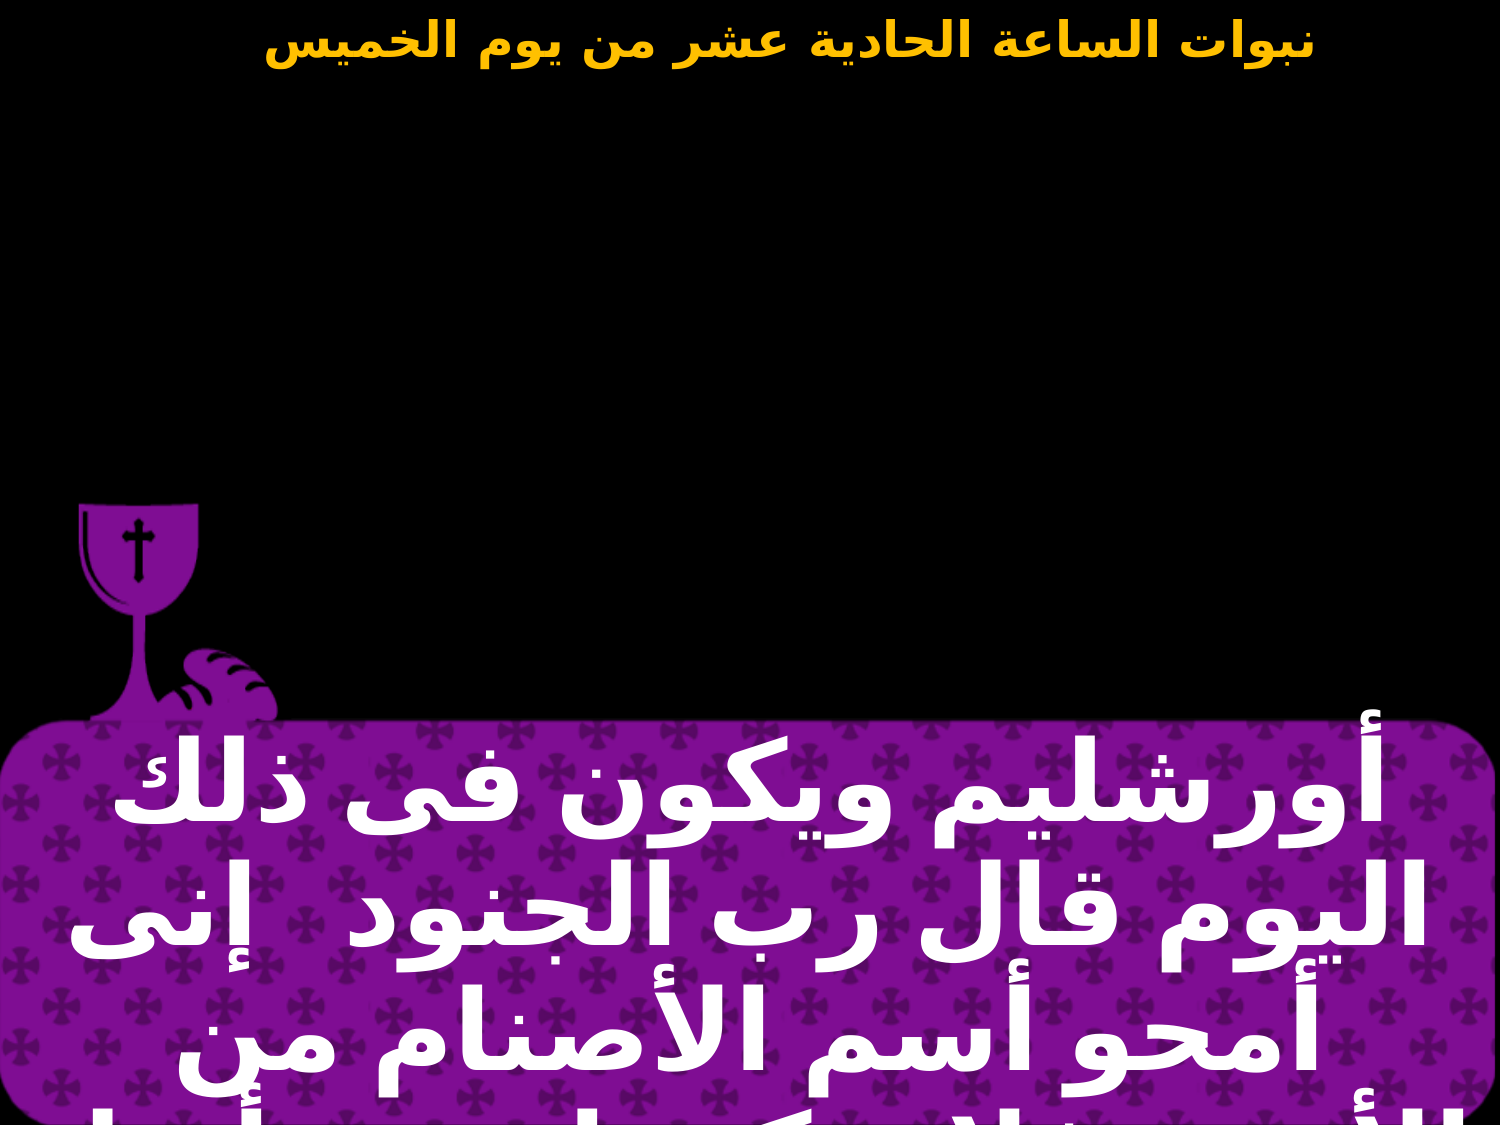

| أورشليم ويكون فى ذلك اليوم قال رب الجنود إنى أمحو أسم الأصنام من الأرض فلا تذكروا بعد وأزيل |
| --- |